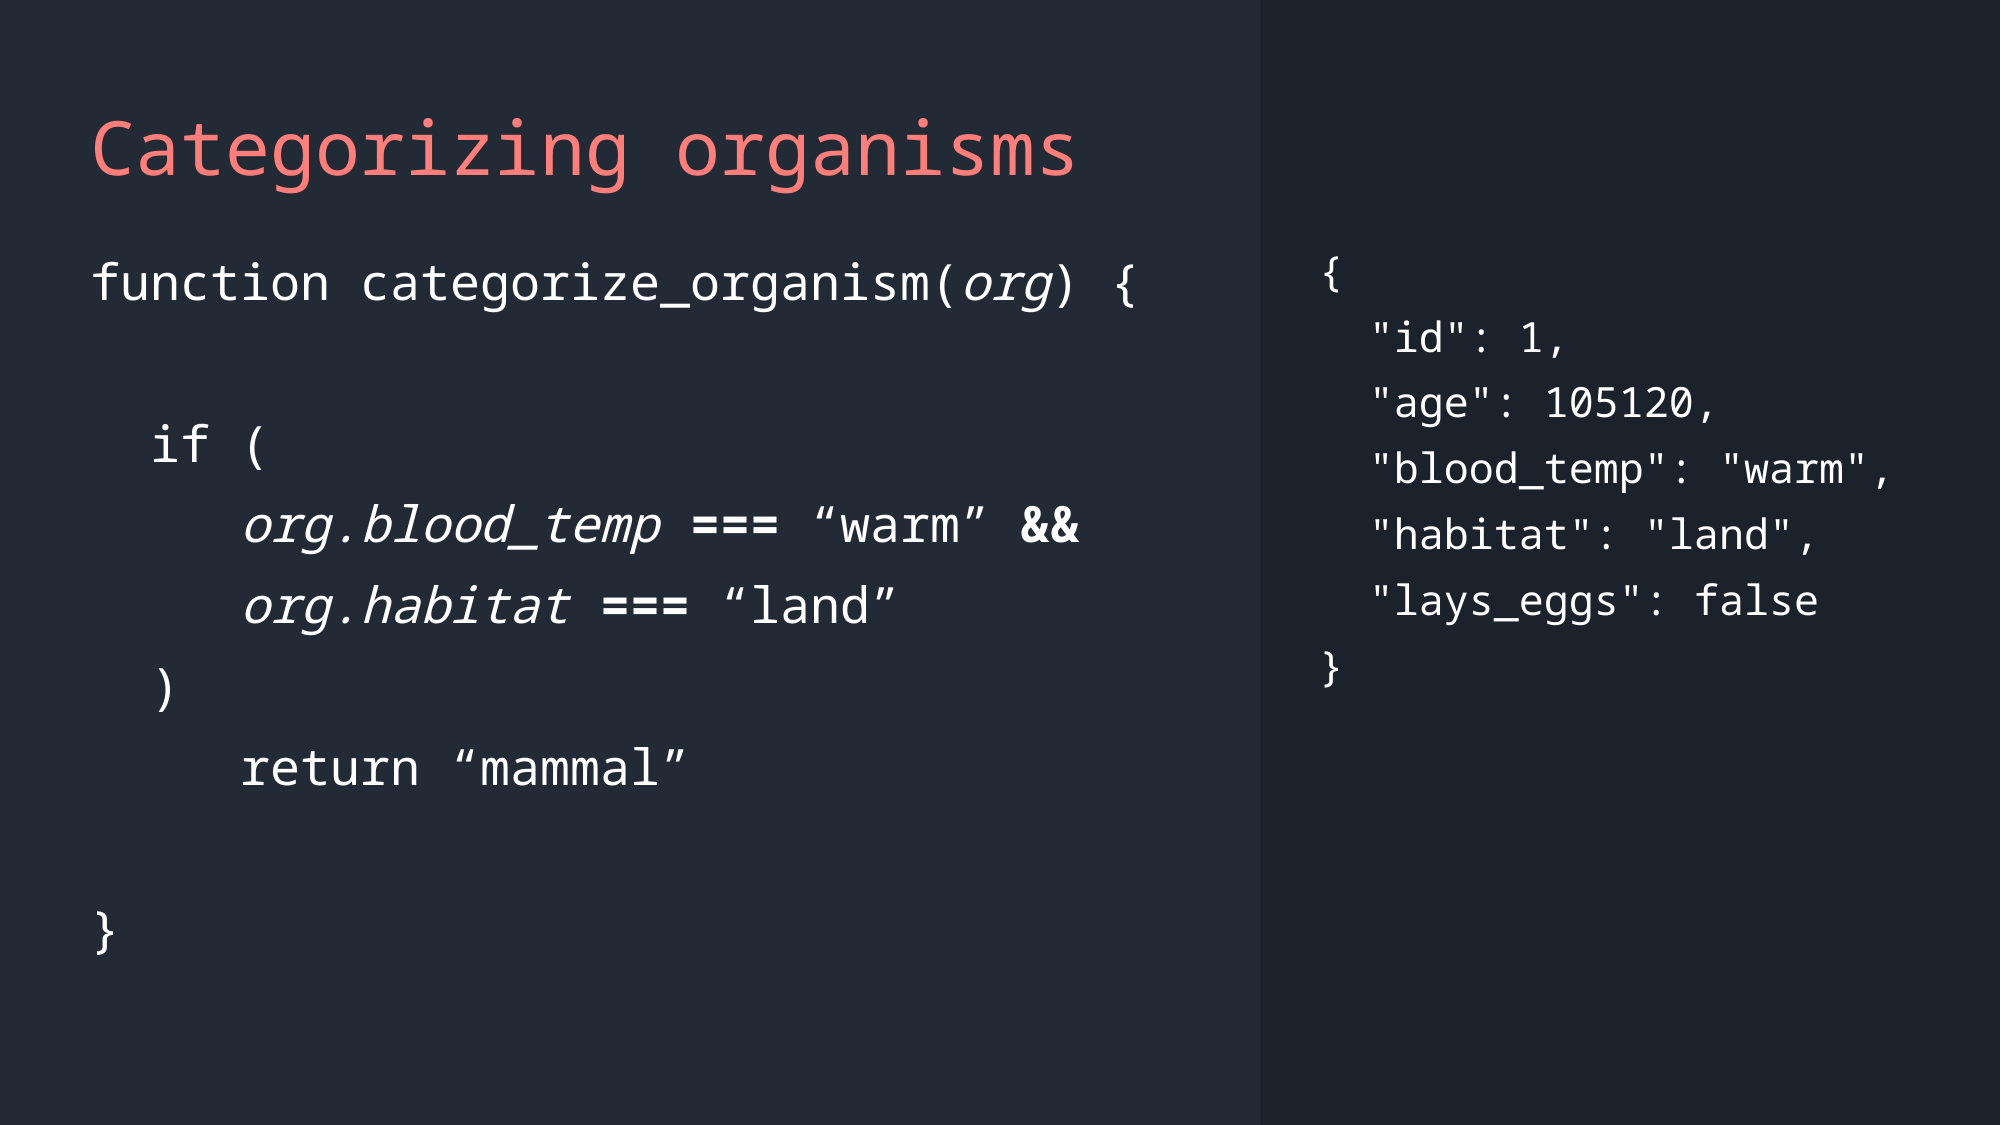

# Categorizing organisms
function categorize_organism(org) {

  if (
	org.blood_temp === “warm” &&
	org.habitat === “land”
  )
	return “mammal”

}
{
  "id": 1,
  "age": 105120,
  "blood_temp": "warm",
  "habitat": "land",
  "lays_eggs": false
}